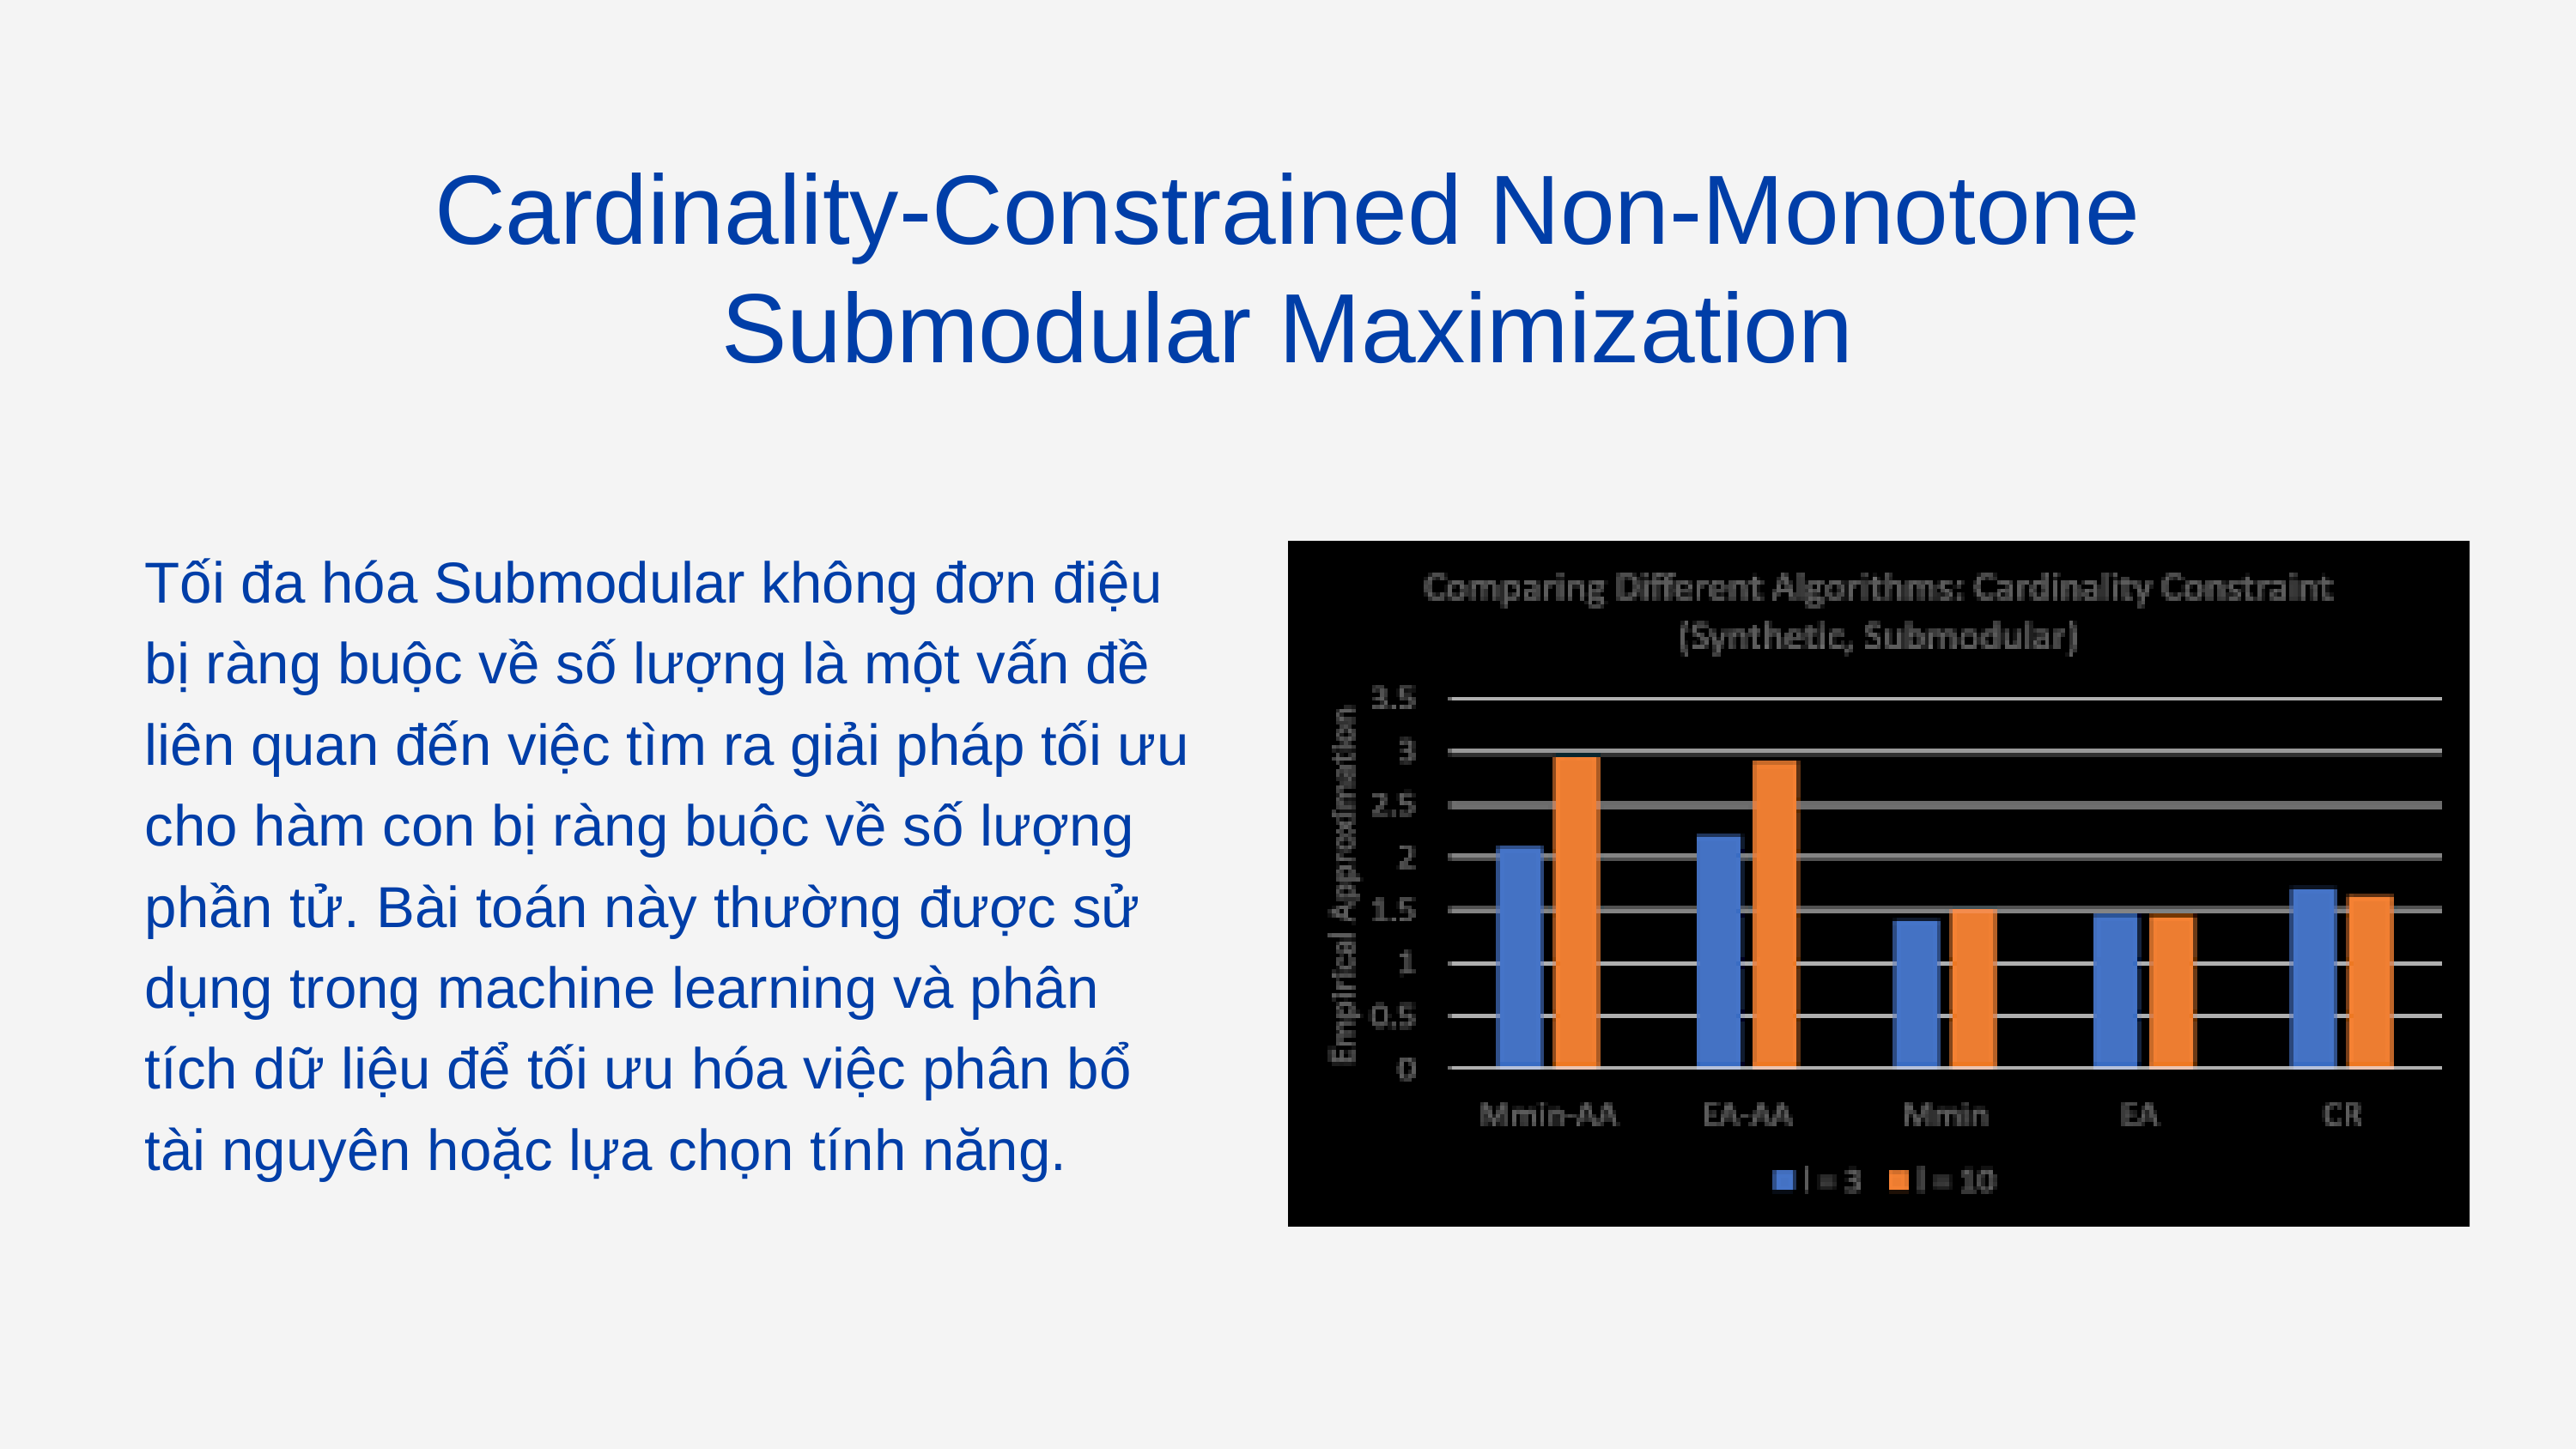

Cardinality-Constrained Non-Monotone Submodular Maximization
Tối đa hóa Submodular không đơn điệu bị ràng buộc về số lượng là một vấn đề liên quan đến việc tìm ra giải pháp tối ưu cho hàm con bị ràng buộc về số lượng phần tử. Bài toán này thường được sử dụng trong machine learning và phân tích dữ liệu để tối ưu hóa việc phân bổ tài nguyên hoặc lựa chọn tính năng.